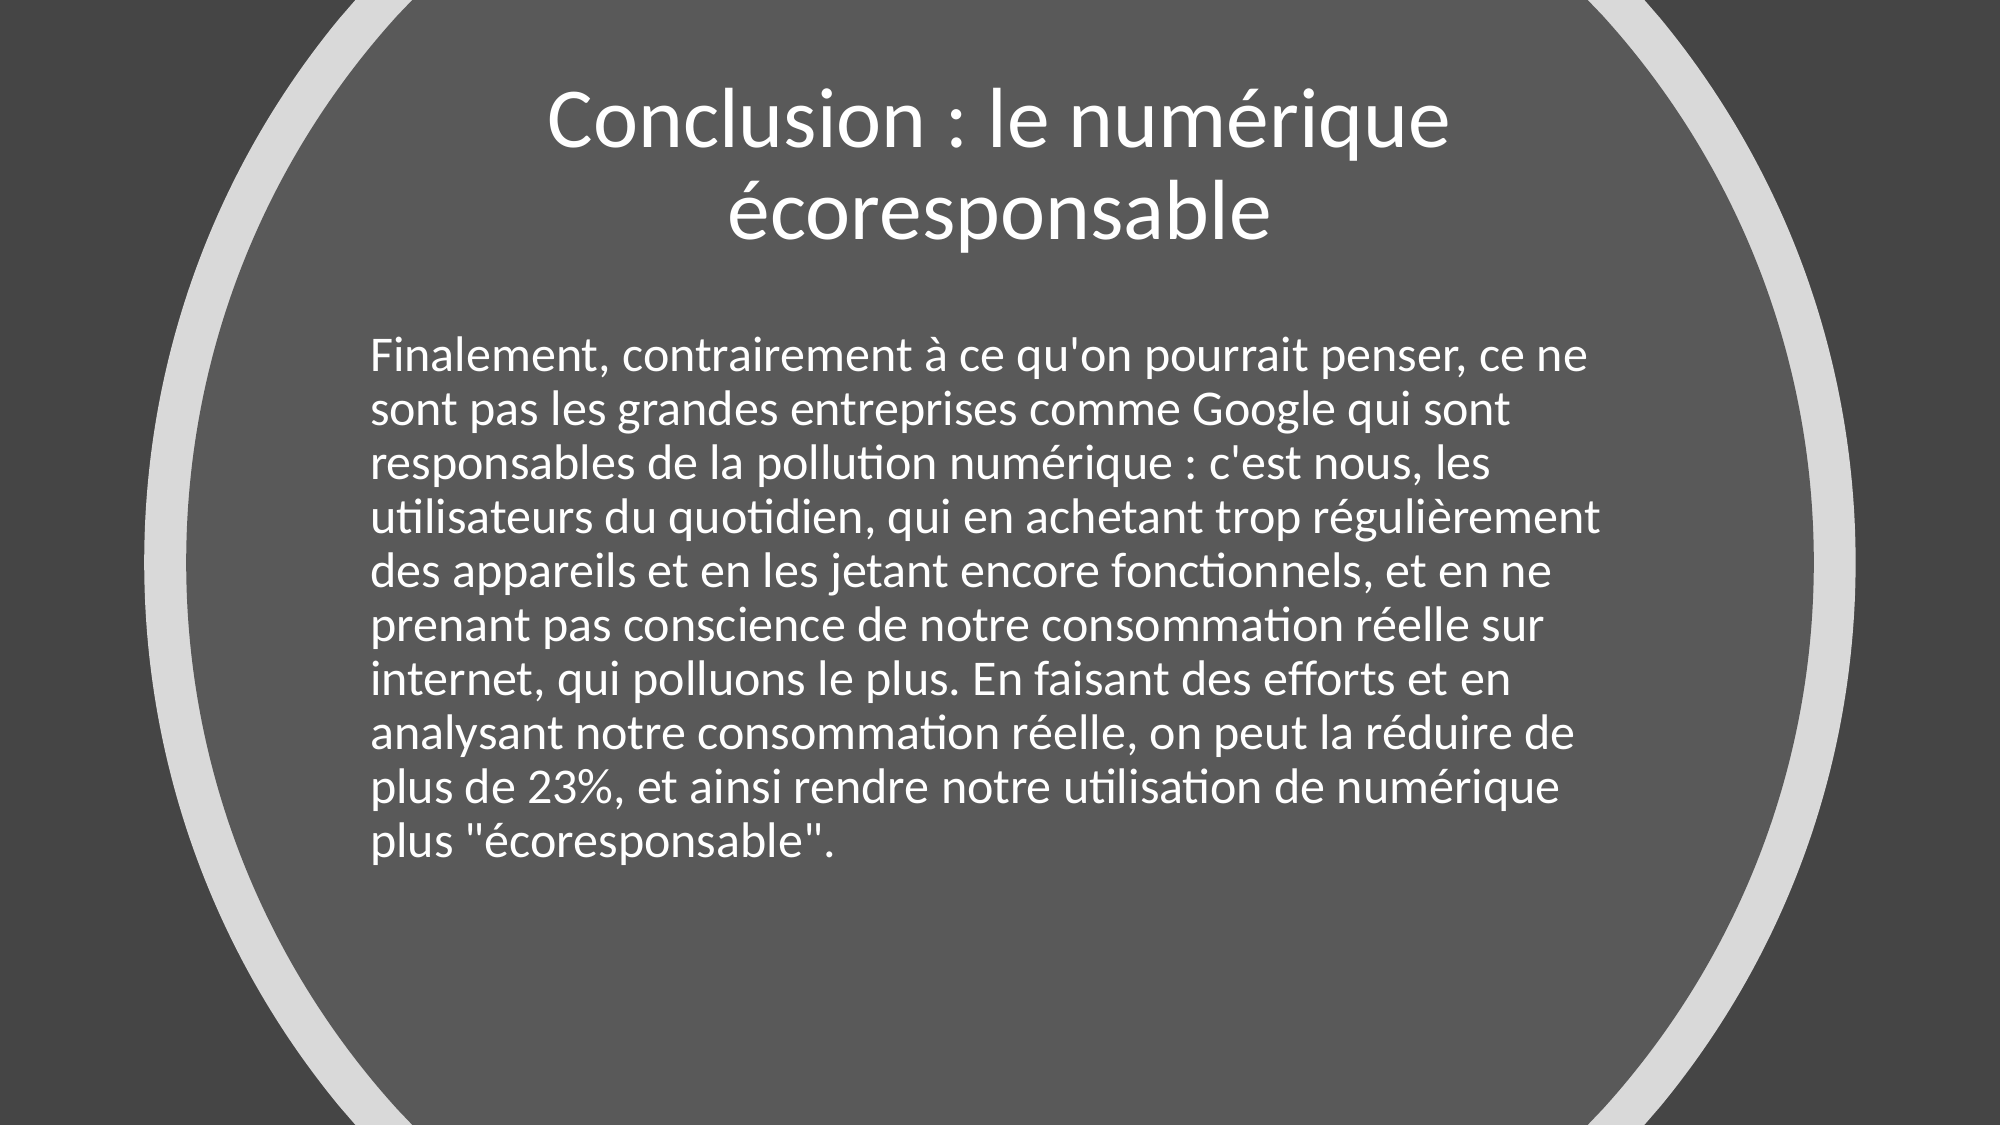

# Conclusion : le numérique écoresponsable
Finalement, contrairement à ce qu'on pourrait penser, ce ne sont pas les grandes entreprises comme Google qui sont responsables de la pollution numérique : c'est nous, les utilisateurs du quotidien, qui en achetant trop régulièrement des appareils et en les jetant encore fonctionnels, et en ne prenant pas conscience de notre consommation réelle sur internet, qui polluons le plus. En faisant des efforts et en analysant notre consommation réelle, on peut la réduire de plus de 23%, et ainsi rendre notre utilisation de numérique plus "écoresponsable".